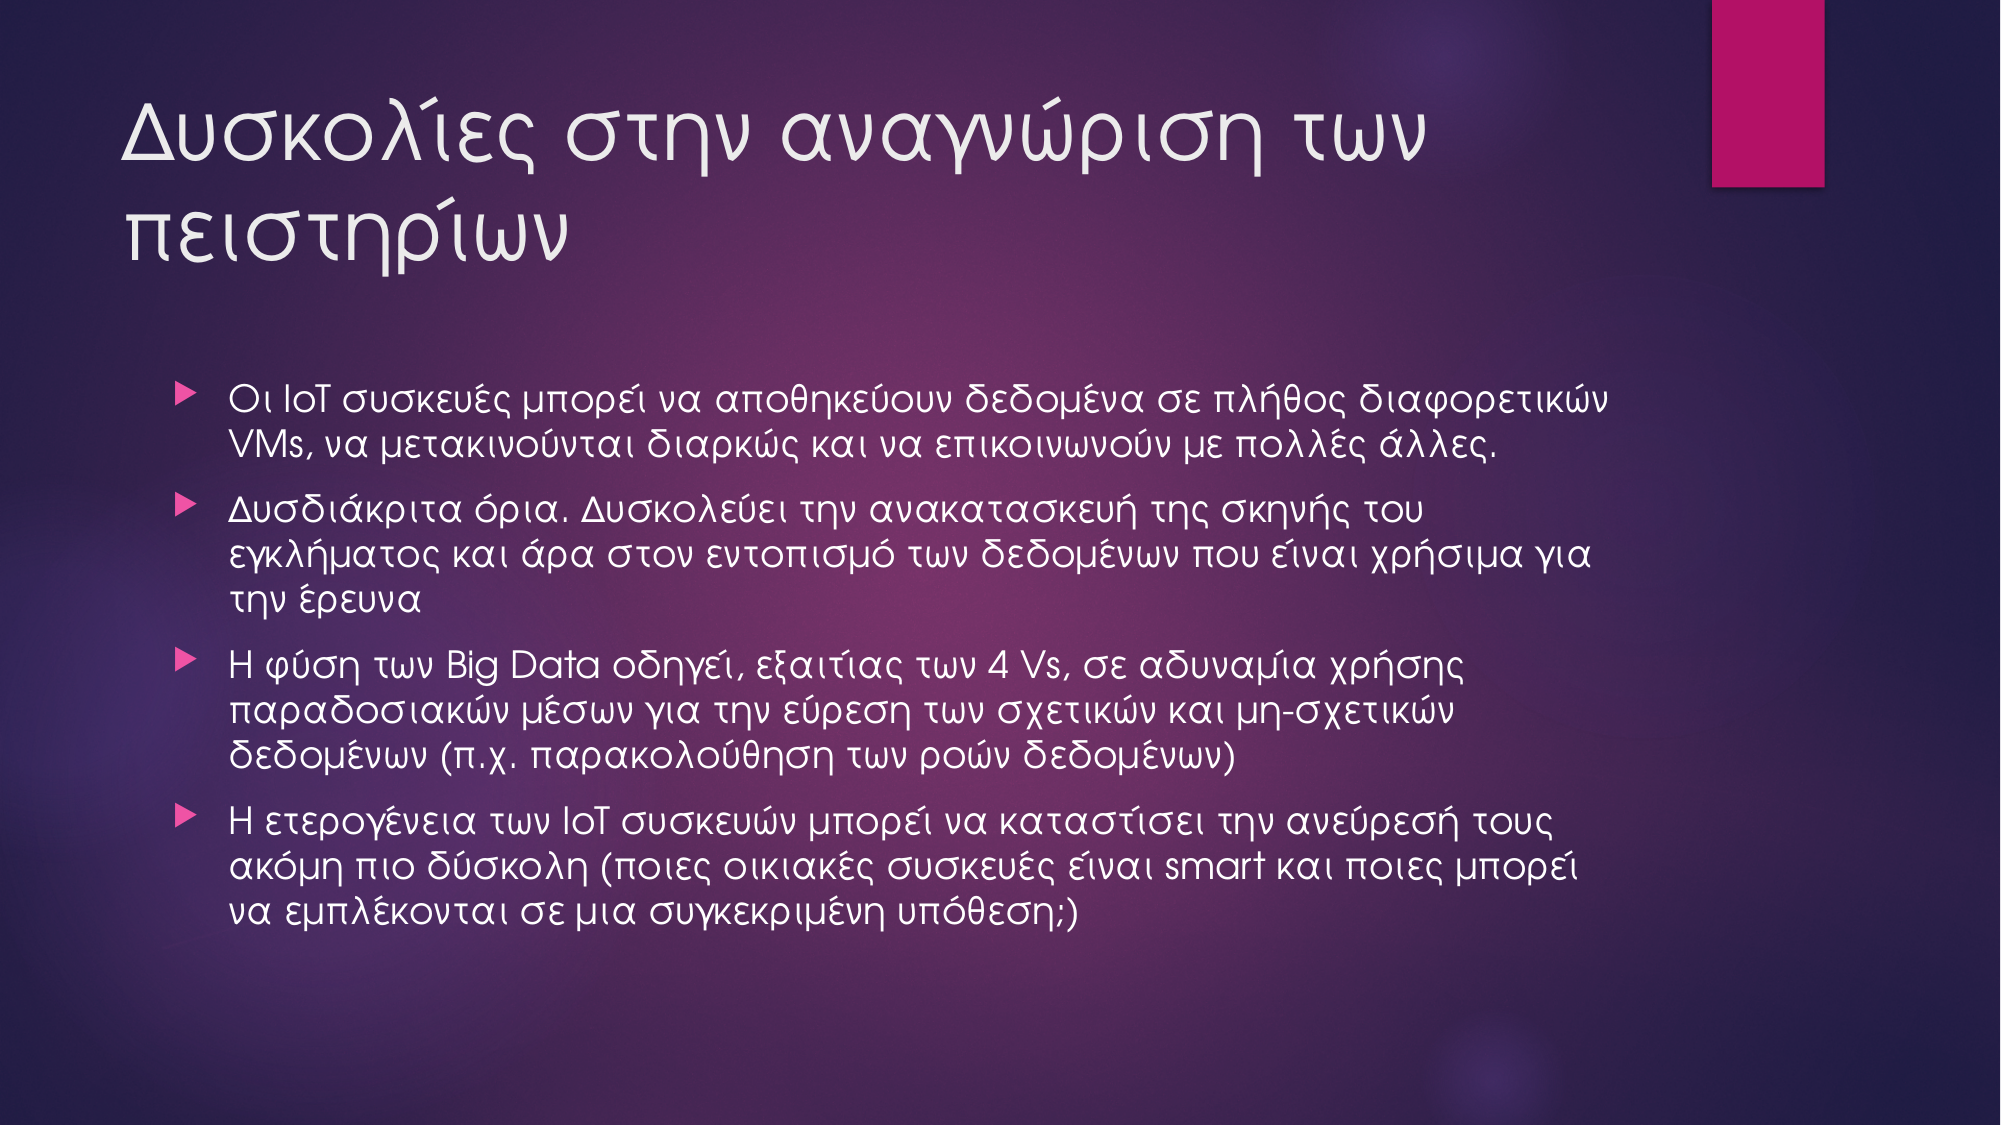

# Δυσκολίες στην αναγνώριση των πειστηρίων
Οι IoT συσκευές μπορεί να αποθηκεύουν δεδομένα σε πλήθος διαφορετικών VMs, να μετακινούνται διαρκώς και να επικοινωνούν με πολλές άλλες.
Δυσδιάκριτα όρια. Δυσκολεύει την ανακατασκευή της σκηνής του εγκλήματος και άρα στον εντοπισμό των δεδομένων που είναι χρήσιμα για την έρευνα
Η φύση των Big Data οδηγεί, εξαιτίας των 4 Vs, σε αδυναμία χρήσης παραδοσιακών μέσων για την εύρεση των σχετικών και μη-σχετικών δεδομένων (π.χ. παρακολούθηση των ροών δεδομένων)
Η ετερογένεια των IoT συσκευών μπορεί να καταστίσει την ανεύρεσή τους ακόμη πιο δύσκολη (ποιες οικιακές συσκευές είναι smart και ποιες μπορεί να εμπλέκονται σε μια συγκεκριμένη υπόθεση;)